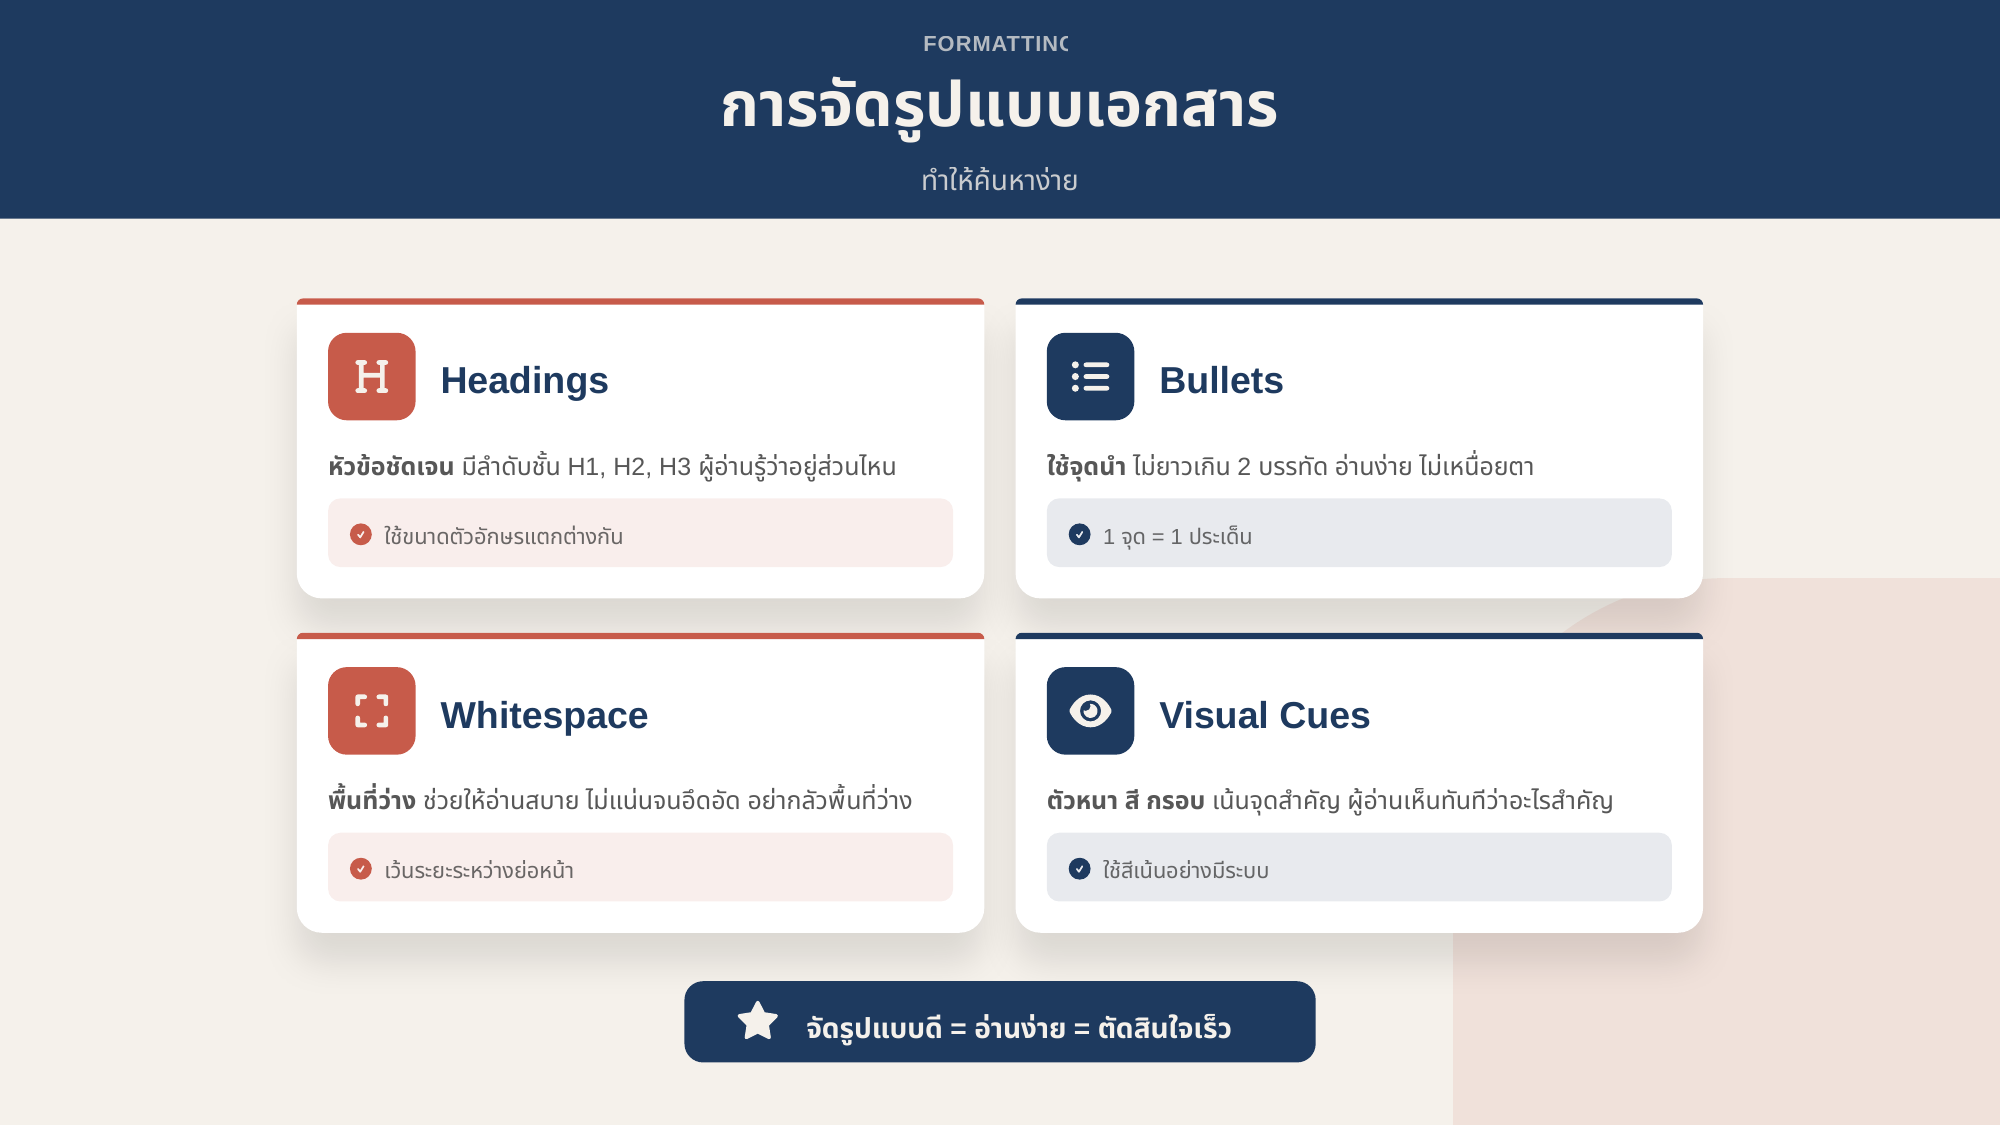

FORMATTING
การจัดรูปแบบเอกสาร
ทำให้ค้นหาง่าย

Headings
Bullets

หัวข้อชัดเจน มีลำดับชั้น H1, H2, H3 ผู้อ่านรู้ว่าอยู่ส่วนไหน
ใช้จุดนำ ไม่ยาวเกิน 2 บรรทัด อ่านง่าย ไม่เหนื่อยตา

ใช้ขนาดตัวอักษรแตกต่างกัน
1 จุด = 1 ประเด็น

Whitespace
Visual Cues

พื้นที่ว่าง ช่วยให้อ่านสบาย ไม่แน่นจนอึดอัด อย่ากลัวพื้นที่ว่าง
ตัวหนา สี กรอบ เน้นจุดสำคัญ ผู้อ่านเห็นทันทีว่าอะไรสำคัญ

เว้นระยะระหว่างย่อหน้า
ใช้สีเน้นอย่างมีระบบ

จัดรูปแบบดี = อ่านง่าย = ตัดสินใจเร็ว